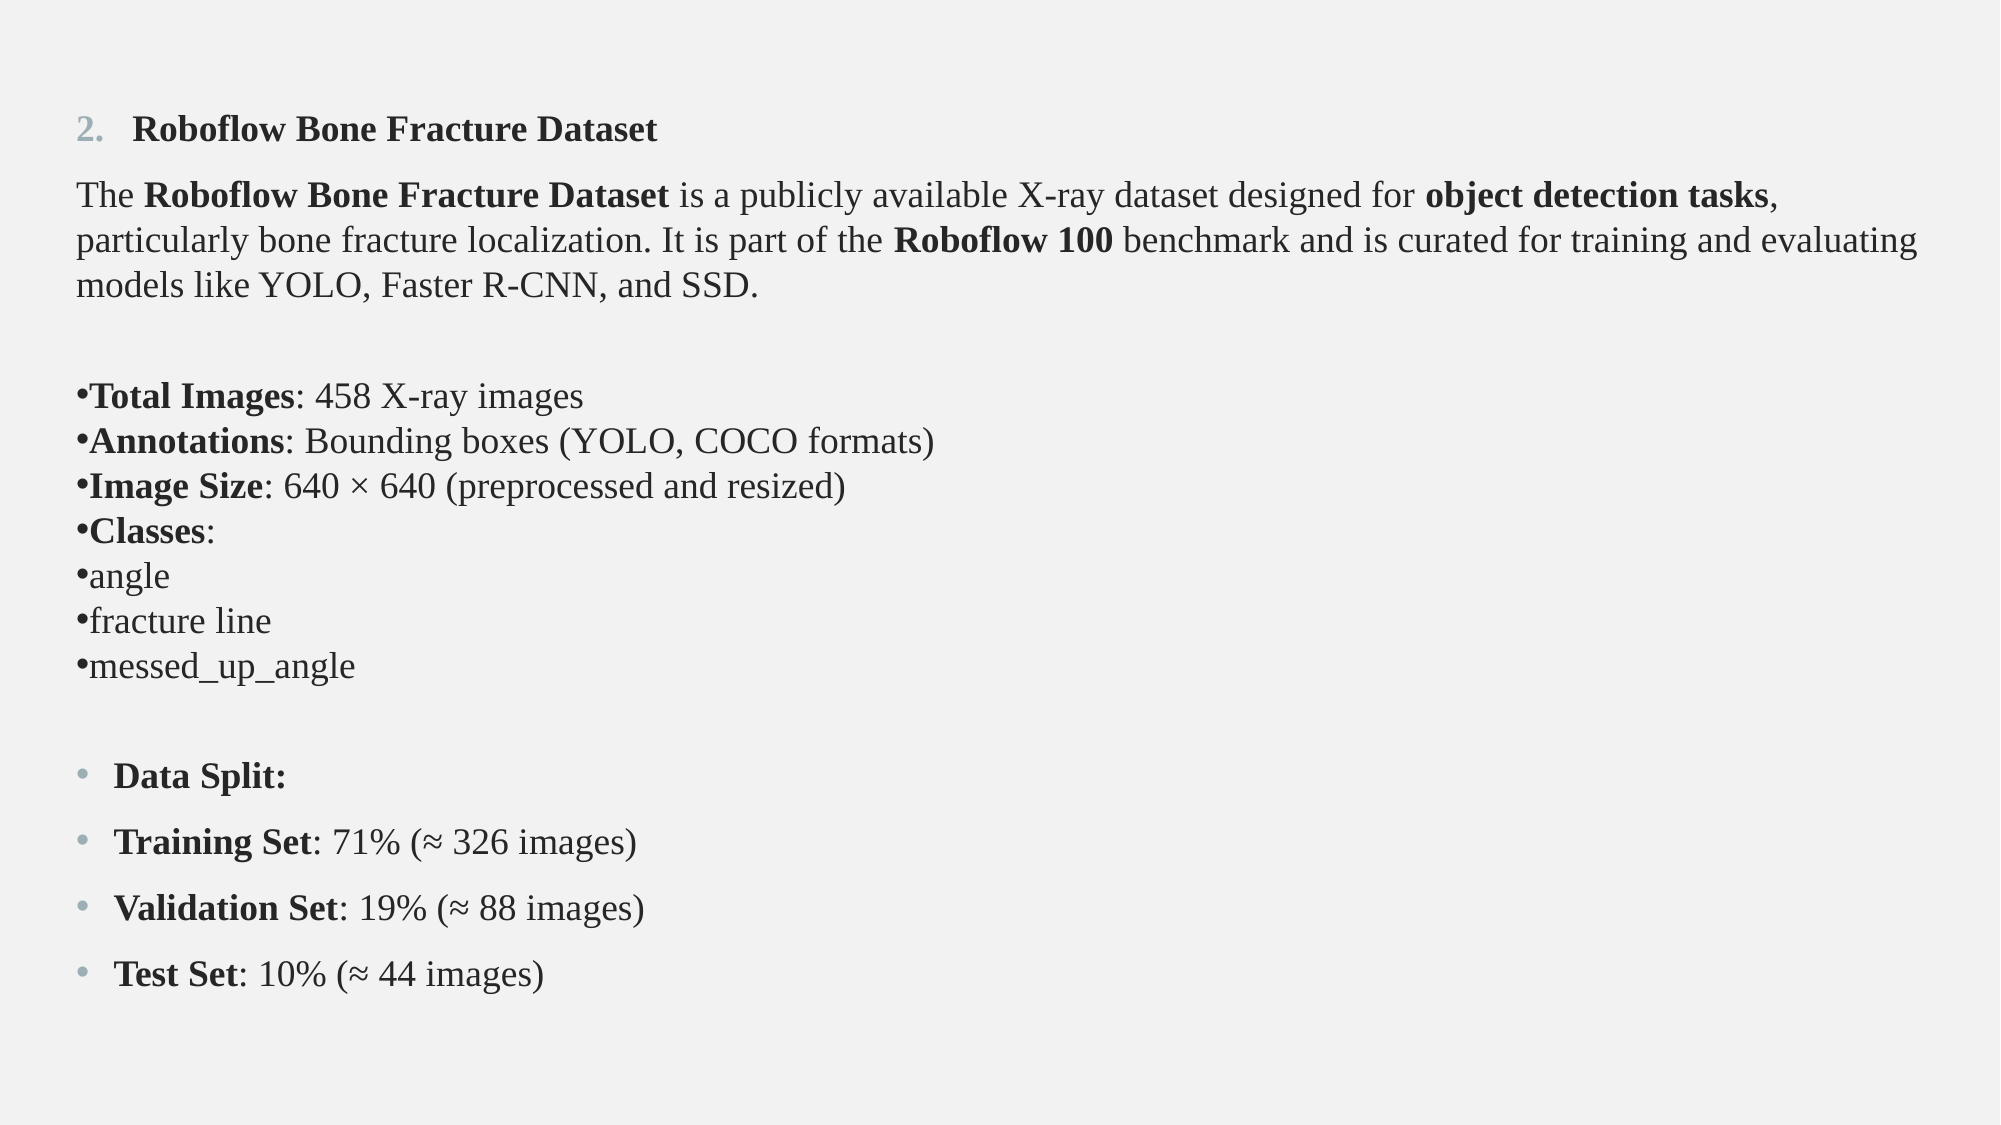

Roboflow Bone Fracture Dataset
The Roboflow Bone Fracture Dataset is a publicly available X-ray dataset designed for object detection tasks, particularly bone fracture localization. It is part of the Roboflow 100 benchmark and is curated for training and evaluating models like YOLO, Faster R-CNN, and SSD.

Total Images: 458 X-ray images
Annotations: Bounding boxes (YOLO, COCO formats)
Image Size: 640 × 640 (preprocessed and resized)
Classes:
angle
fracture line
messed_up_angle

Data Split:
Training Set: 71% (≈ 326 images)
Validation Set: 19% (≈ 88 images)
Test Set: 10% (≈ 44 images)